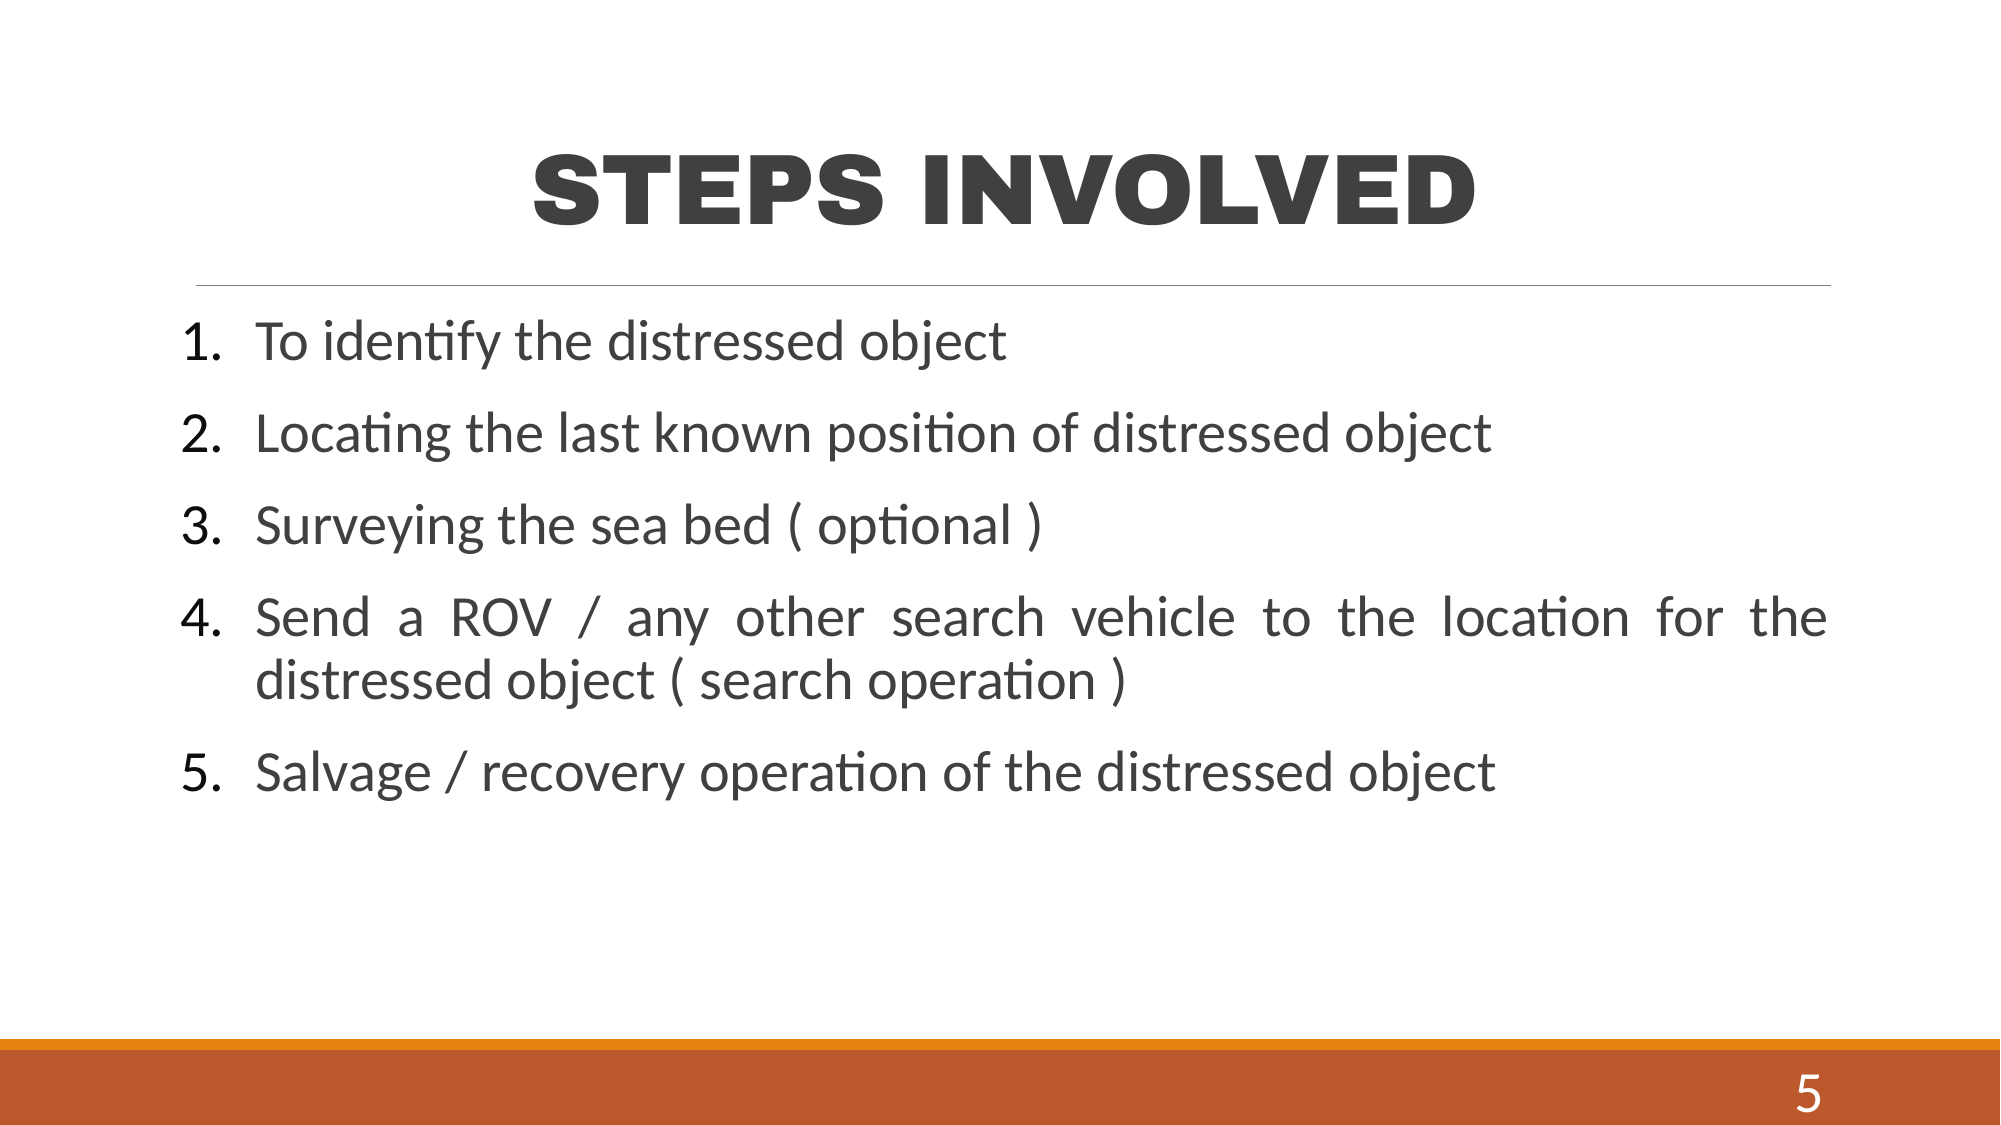

# STEPS INVOLVED
To identify the distressed object
Locating the last known position of distressed object
Surveying the sea bed ( optional )
Send a ROV / any other search vehicle to the location for the distressed object ( search operation )
Salvage / recovery operation of the distressed object

5